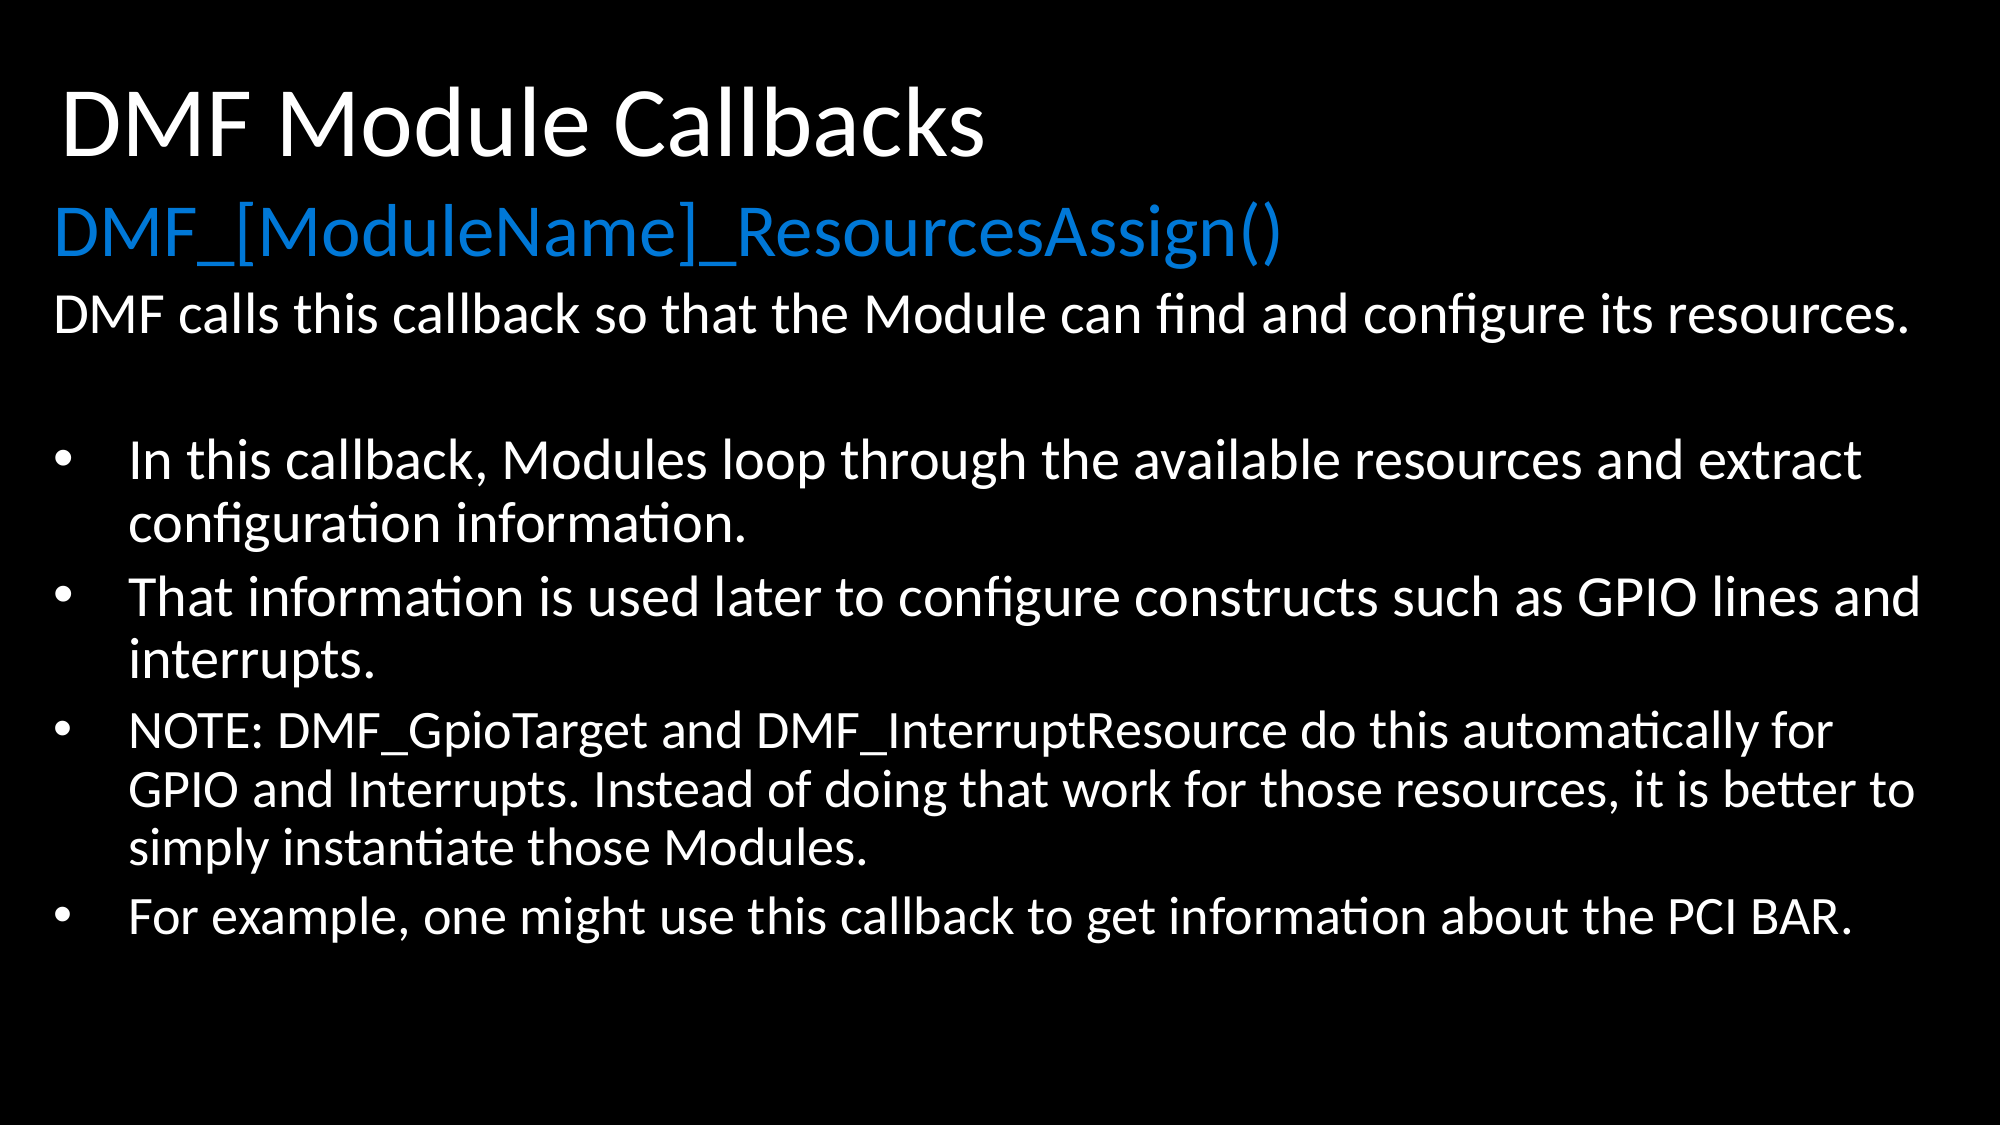

# DMF Module Callbacks
DMF_[ModuleName]_ResourcesAssign()
DMF calls this callback so that the Module can find and configure its resources.

In this callback, Modules loop through the available resources and extract configuration information.
That information is used later to configure constructs such as GPIO lines and interrupts.
NOTE: DMF_GpioTarget and DMF_InterruptResource do this automatically for GPIO and Interrupts. Instead of doing that work for those resources, it is better to simply instantiate those Modules.
For example, one might use this callback to get information about the PCI BAR.